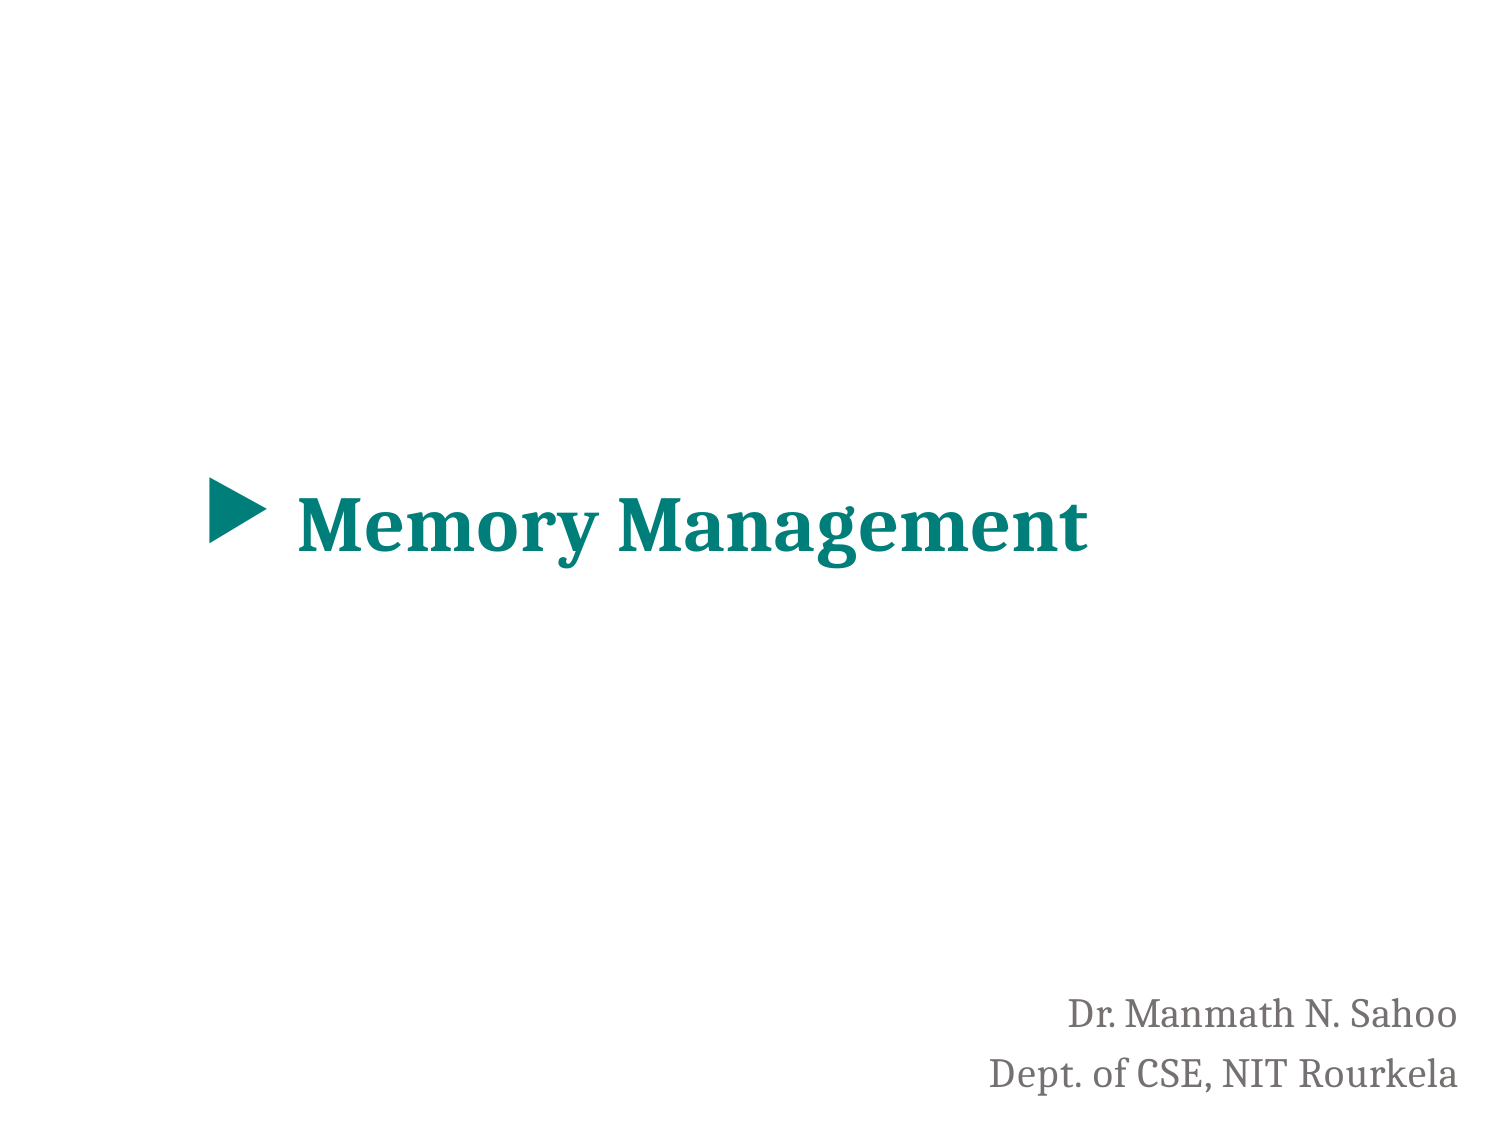

# Memory Management
Dr. Manmath N. Sahoo
Dept. of CSE, NIT Rourkela